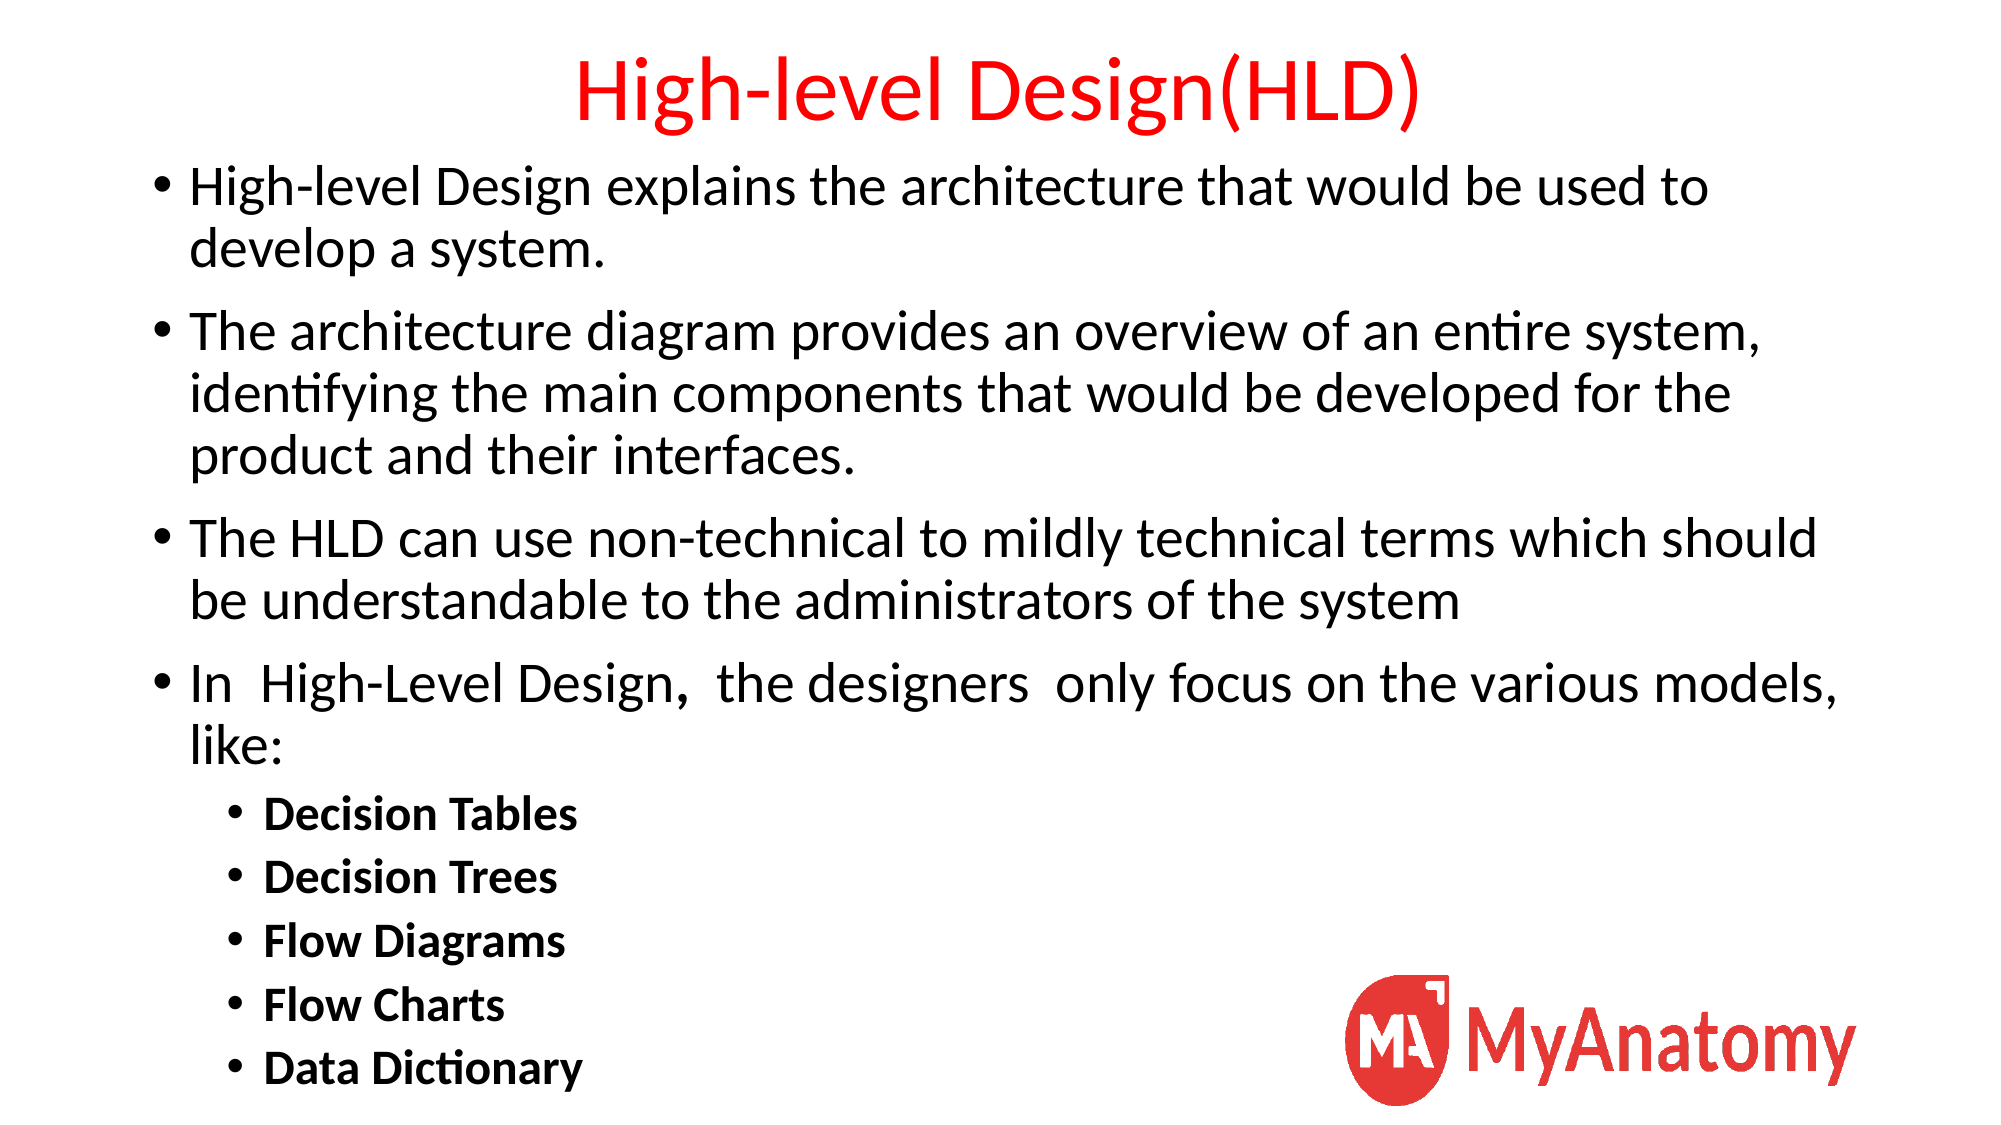

# High-level Design(HLD)
High-level Design explains the architecture that would be used to develop a system.
The architecture diagram provides an overview of an entire system, identifying the main components that would be developed for the product and their interfaces.
The HLD can use non-technical to mildly technical terms which should be understandable to the administrators of the system
In  High-Level Design,  the designers  only focus on the various models, like:
Decision Tables
Decision Trees
Flow Diagrams
Flow Charts
Data Dictionary